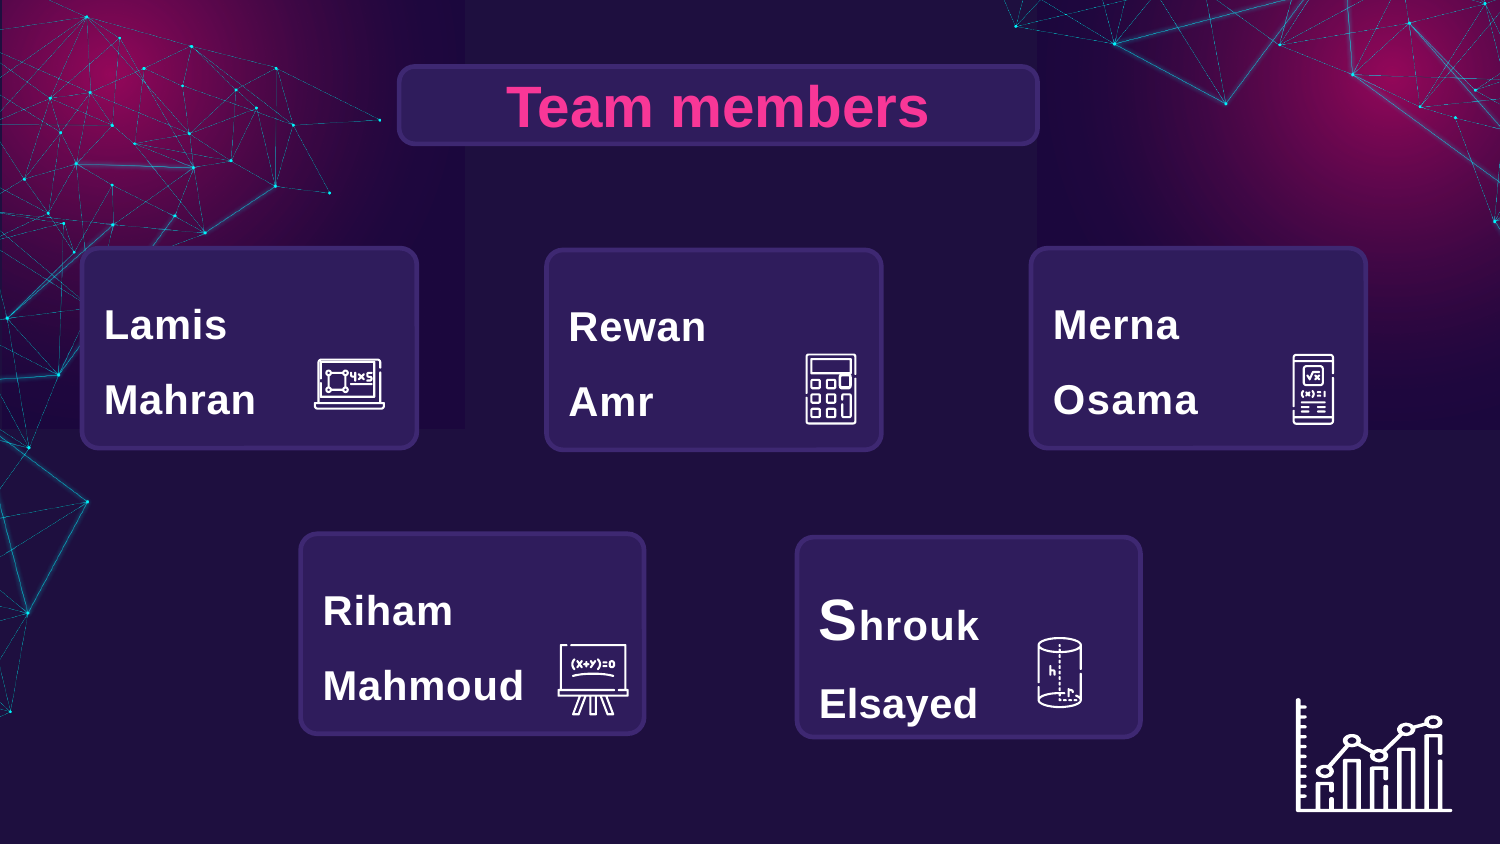

Team members
Lamis
Mahran
Merna
Osama
Rewan
Amr

Riham Mahmoud
Shrouk Elsayed